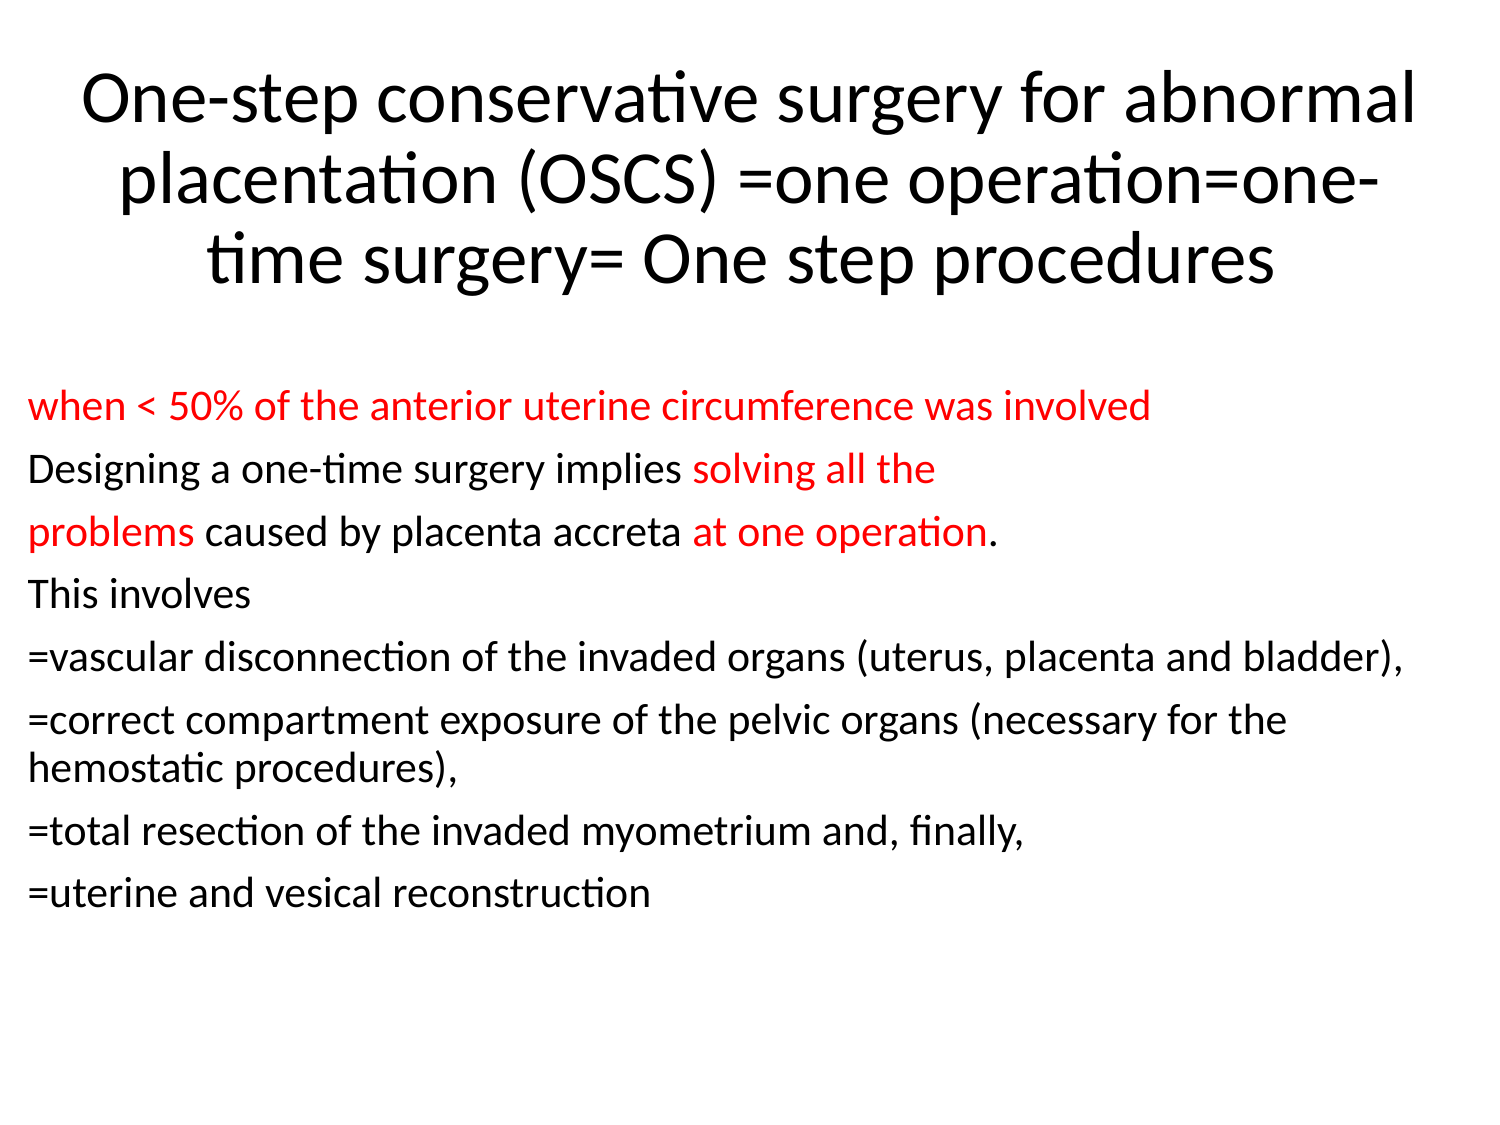

# One-step conservative surgery for abnormal placentation (OSCS) =one operation=one-time surgery= One step procedures
when < 50% of the anterior uterine circumference was involved
Designing a one-time surgery implies solving all the
problems caused by placenta accreta at one operation.
This involves
=vascular disconnection of the invaded organs (uterus, placenta and bladder),
=correct compartment exposure of the pelvic organs (necessary for the hemostatic procedures),
=total resection of the invaded myometrium and, finally,
=uterine and vesical reconstruction